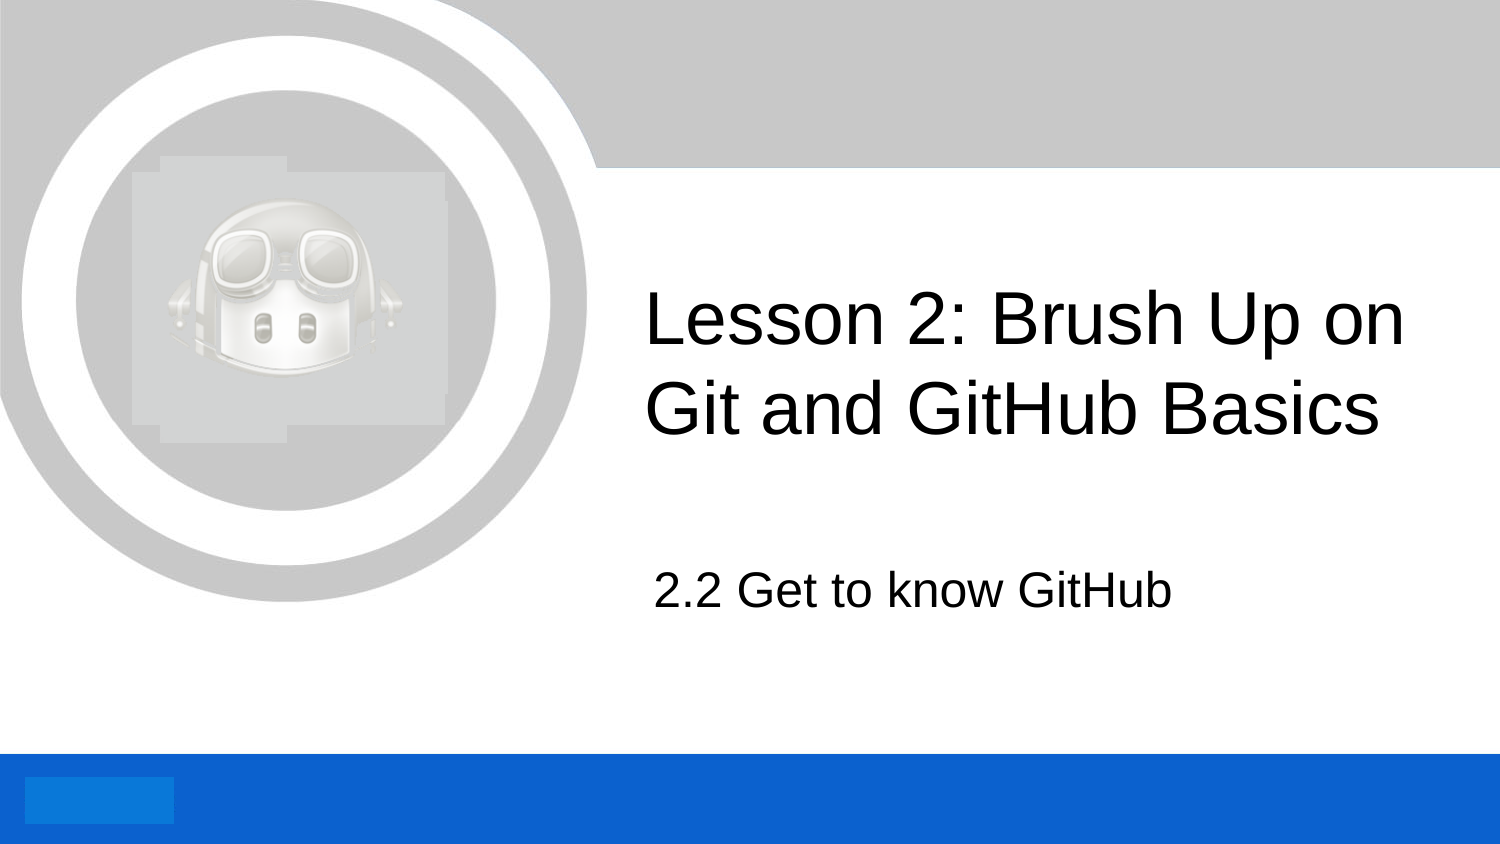

# Lesson 2: Brush Up on Git and GitHub Basics
2.2 Get to know GitHub